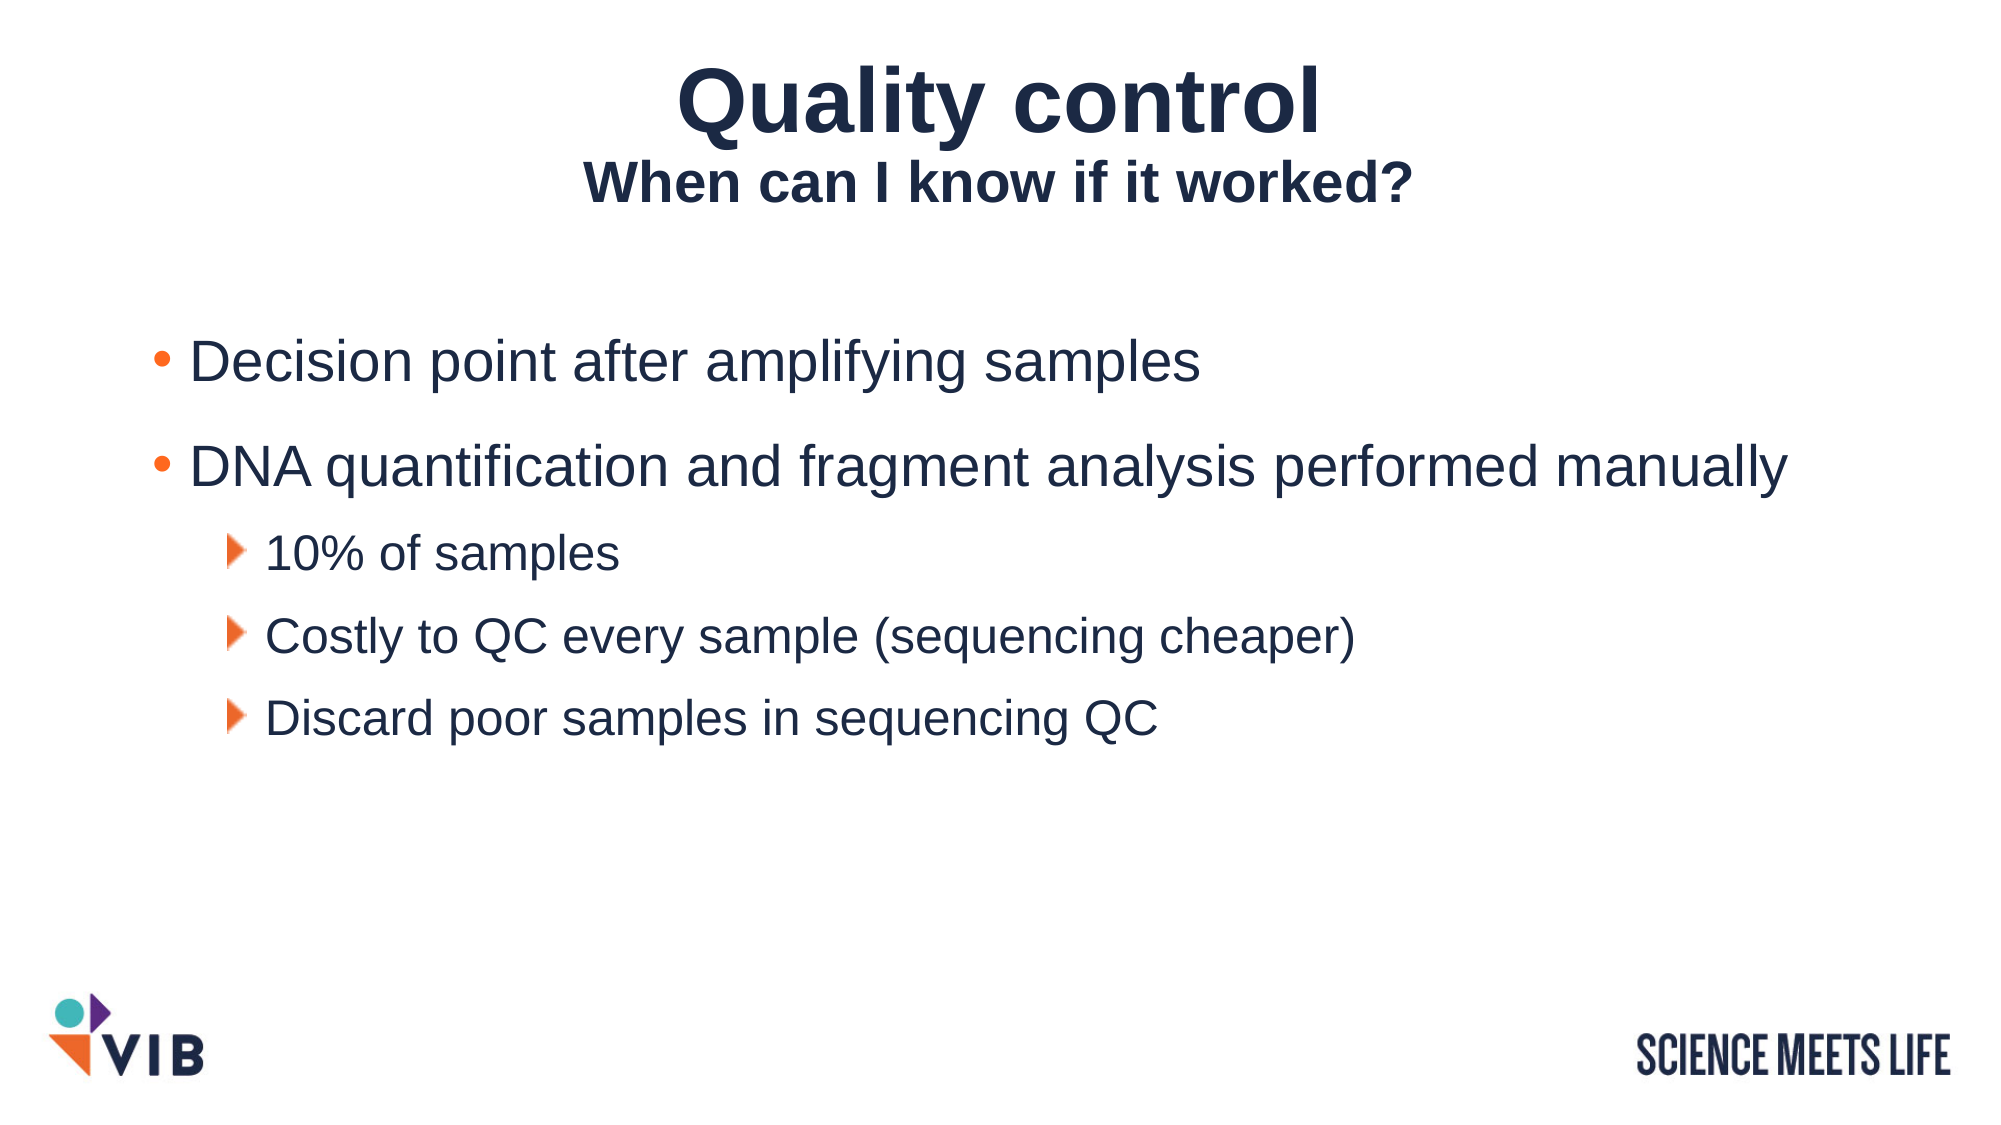

# Quality control When can I know if it worked?
Decision point after amplifying samples
DNA quantification and fragment analysis performed manually
10% of samples
Costly to QC every sample (sequencing cheaper)
Discard poor samples in sequencing QC